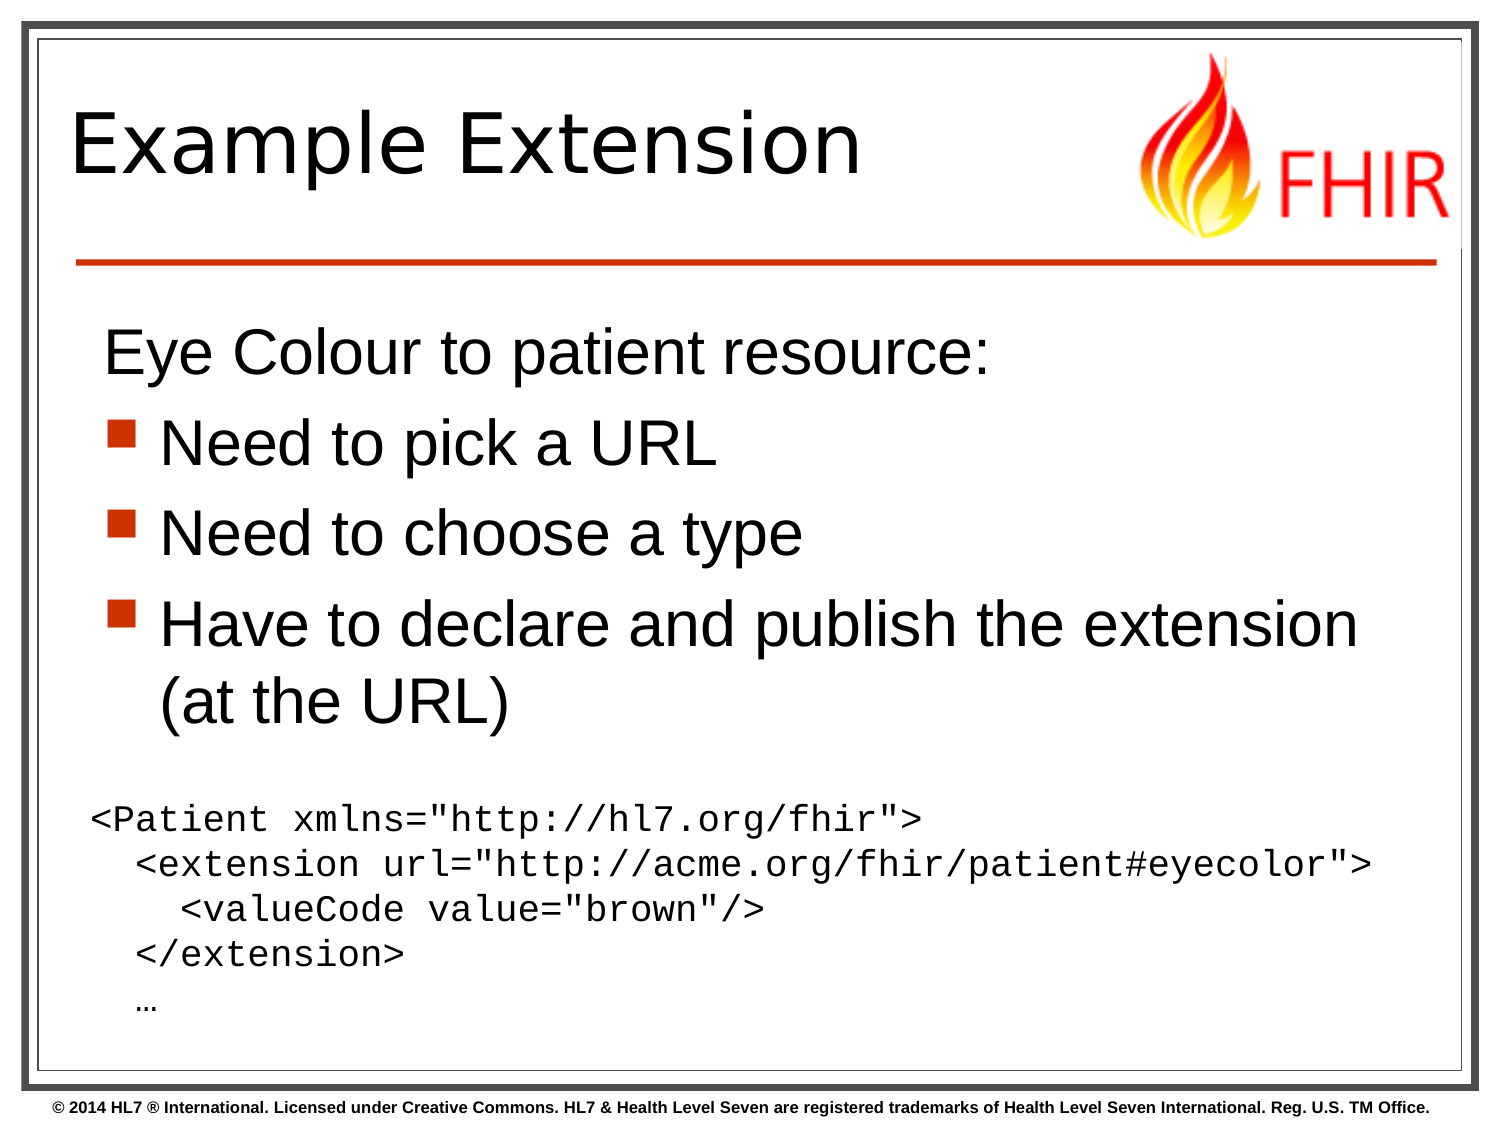

# Example Extension
Eye Colour to patient resource:
Need to pick a URL
Need to choose a type
Have to declare and publish the extension (at the URL)

<Patient xmlns="http://hl7.org/fhir">
  <extension url="http://acme.org/fhir/patient#eyecolor">
    <valueCode value="brown"/>
  </extension>
  …